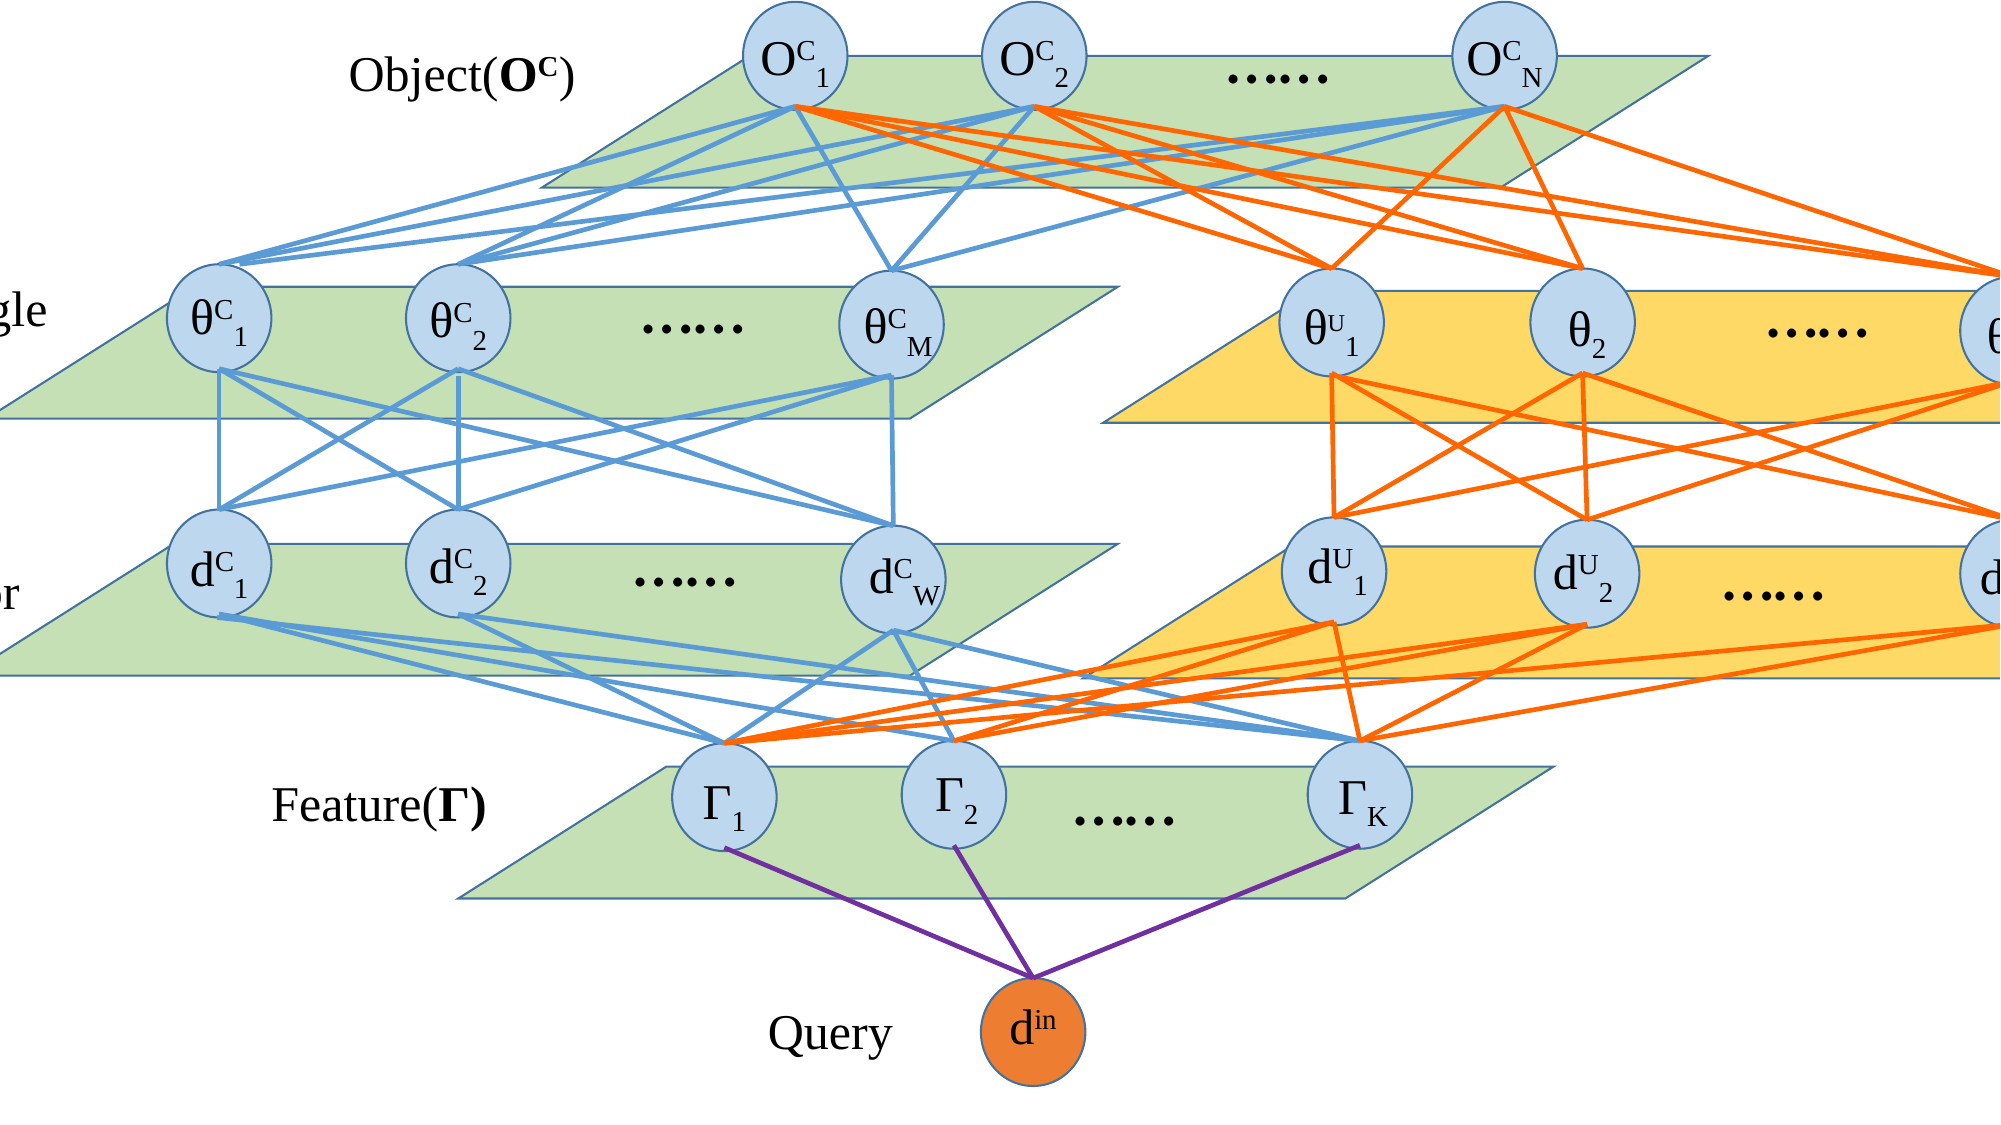

……

OC1
OC2
OCN
Object(OC)

Inferred
rotation angle
(ӨU)
……
……

Rotation angle
(ӨC)

θC1

θC2
θCM

θU1
θ2

θUI
……

……

dC2
dU1
Unclassified Descriptor
(DU)
dC1
dU2
dCW
dUR

Classified Descriptor
(DC)

……

Γ2
ΓK
Γ1
Feature(Γ)

din
Query